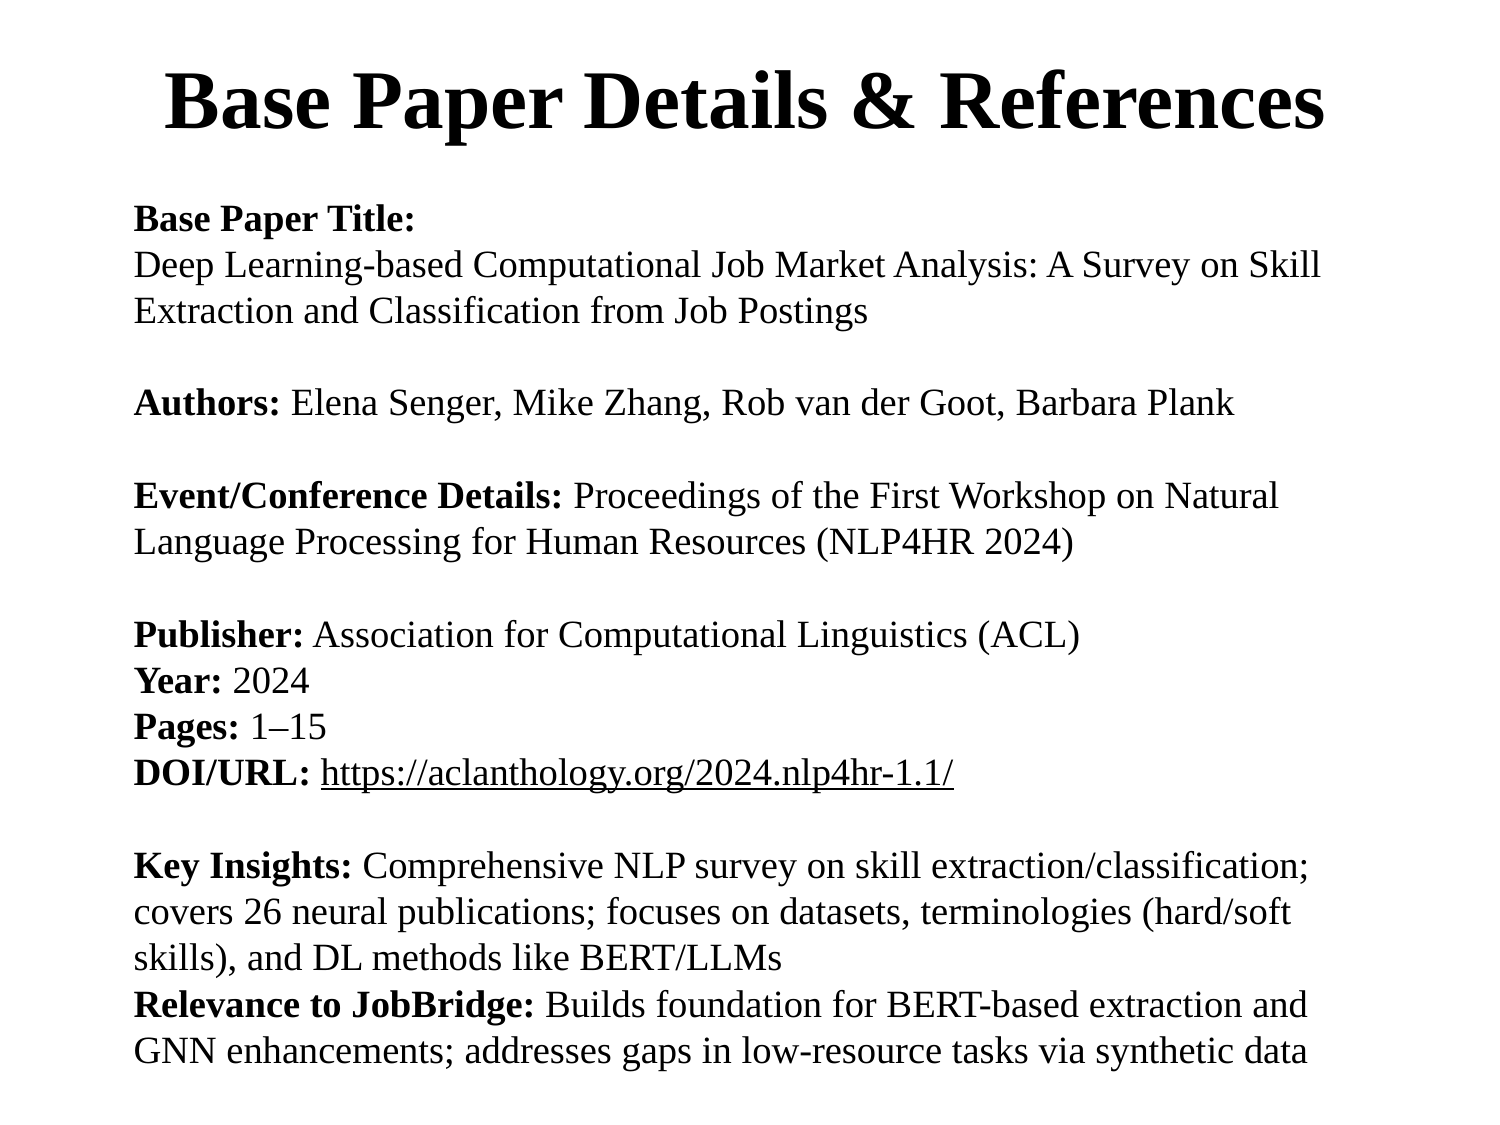

Base Paper Details & References
Base Paper Title:
Deep Learning-based Computational Job Market Analysis: A Survey on Skill Extraction and Classification from Job Postings

Authors: Elena Senger, Mike Zhang, Rob van der Goot, Barbara Plank

Event/Conference Details: Proceedings of the First Workshop on Natural Language Processing for Human Resources (NLP4HR 2024)

Publisher: Association for Computational Linguistics (ACL)
Year: 2024
Pages: 1–15
DOI/URL: https://aclanthology.org/2024.nlp4hr-1.1/

Key Insights: Comprehensive NLP survey on skill extraction/classification; covers 26 neural publications; focuses on datasets, terminologies (hard/soft skills), and DL methods like BERT/LLMs
Relevance to JobBridge: Builds foundation for BERT-based extraction and GNN enhancements; addresses gaps in low-resource tasks via synthetic data